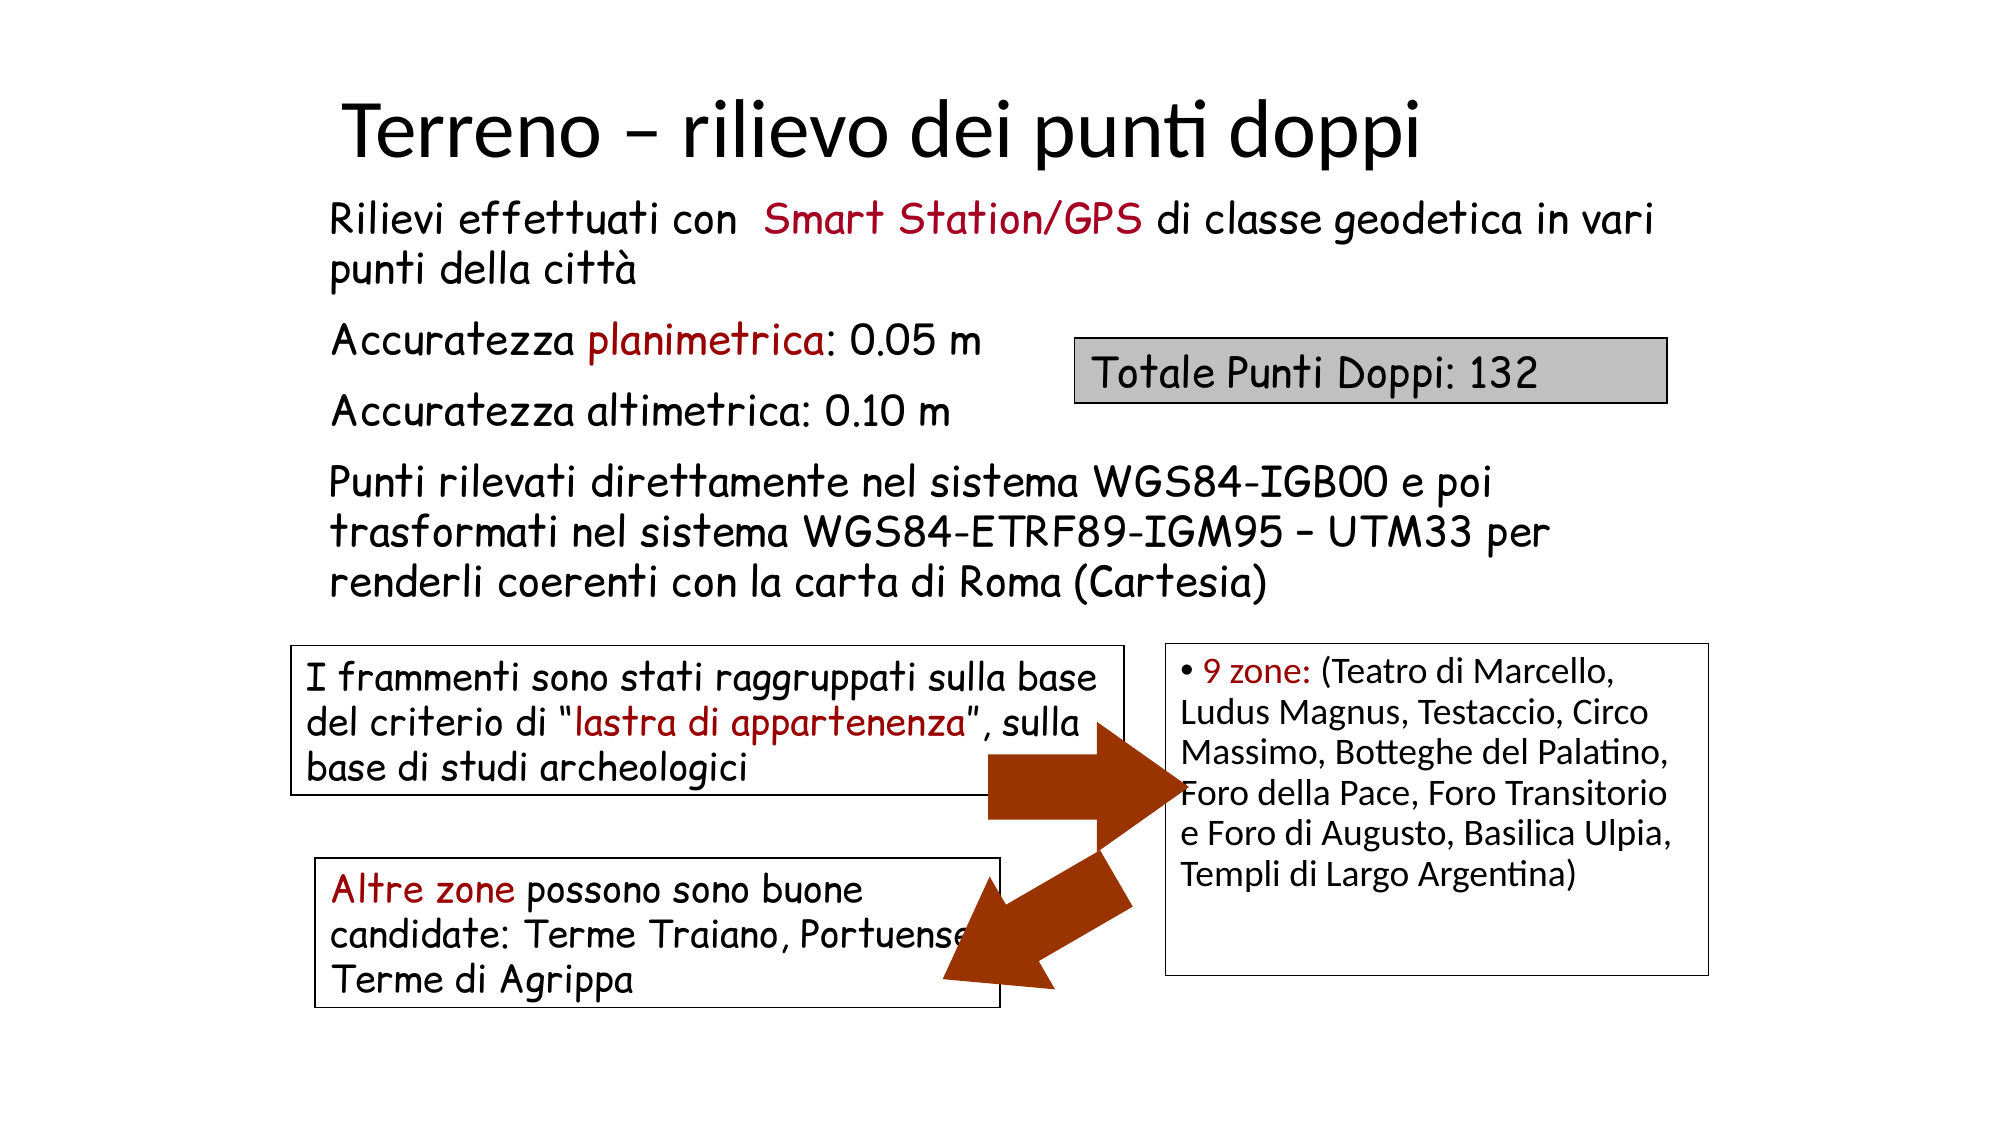

# Terreno – rilievo dei punti doppi
Rilievi effettuati con  Smart Station/GPS di classe geodetica in vari punti della città
Accuratezza planimetrica: 0.05 m
Accuratezza altimetrica: 0.10 m
Punti rilevati direttamente nel sistema WGS84-IGB00 e poi trasformati nel sistema WGS84-ETRF89-IGM95 – UTM33 per renderli coerenti con la carta di Roma (Cartesia)
Totale Punti Doppi: 132
 9 zone: (Teatro di Marcello, Ludus Magnus, Testaccio, Circo Massimo, Botteghe del Palatino, Foro della Pace, Foro Transitorio e Foro di Augusto, Basilica Ulpia, Templi di Largo Argentina)
I frammenti sono stati raggruppati sulla base del criterio di “lastra di appartenenza”, sulla base di studi archeologici

Altre zone possono sono buone candidate: Terme Traiano, Portuense, Terme di Agrippa